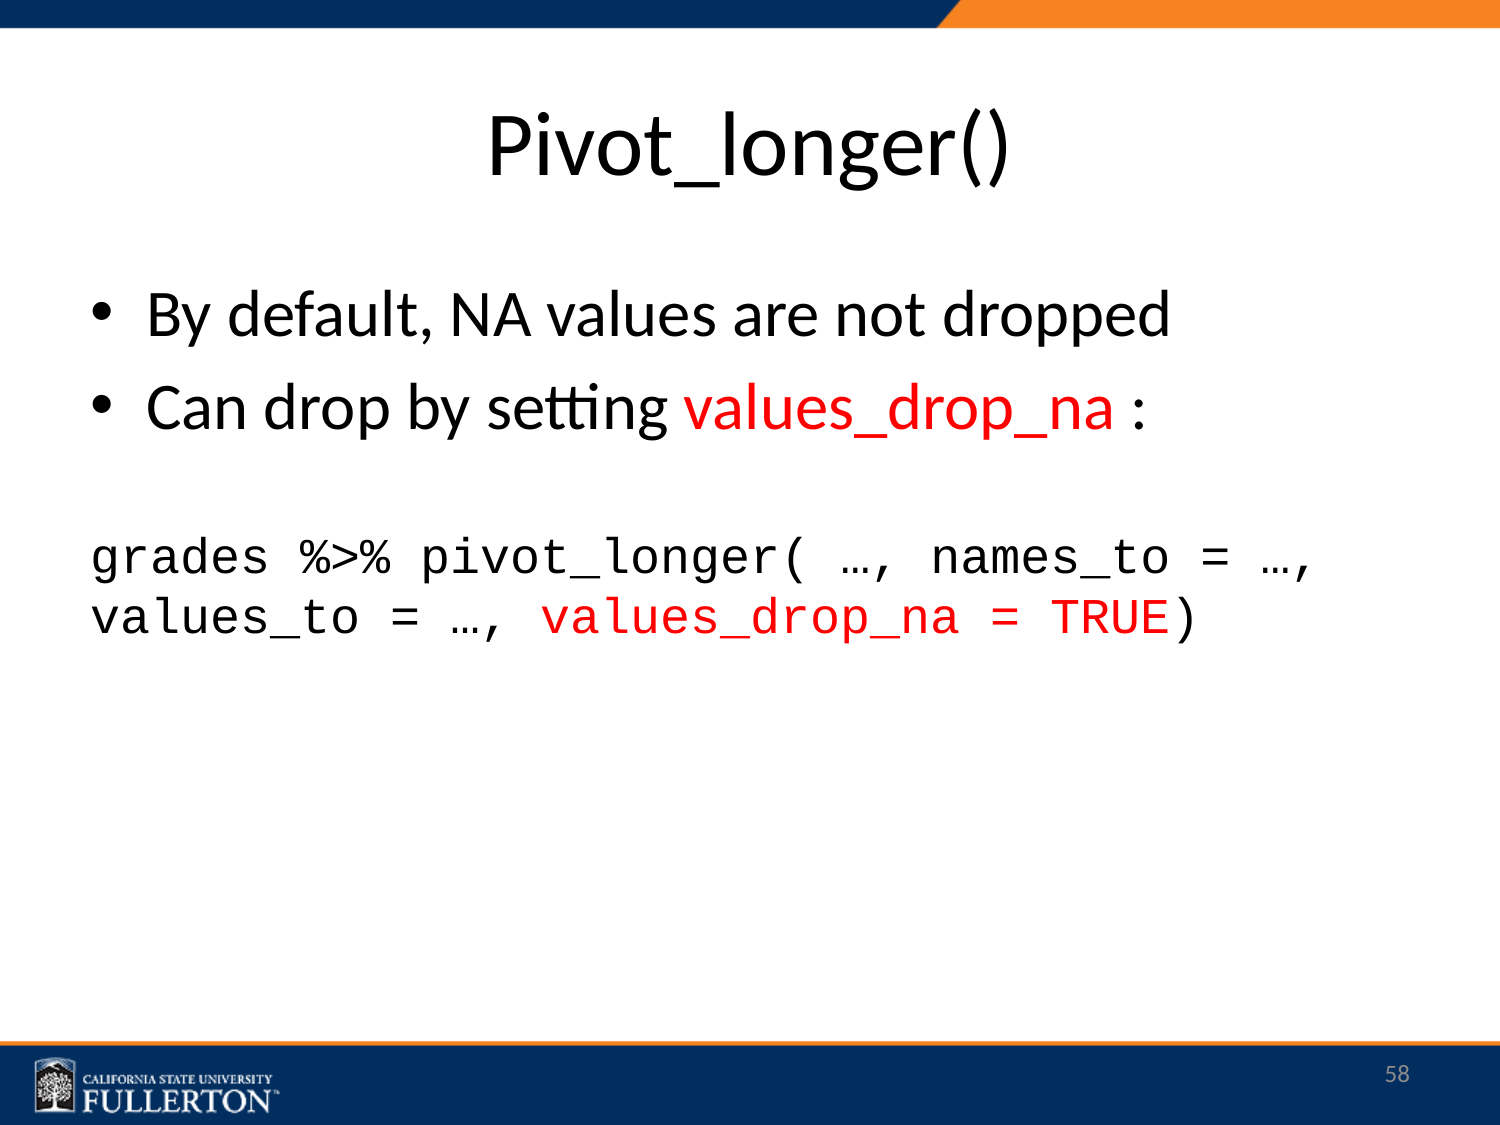

# Pivot_longer()
By default, NA values are not dropped
Can drop by setting values_drop_na :

grades %>% pivot_longer( …, names_to = …, values_to = …, values_drop_na = TRUE)
58